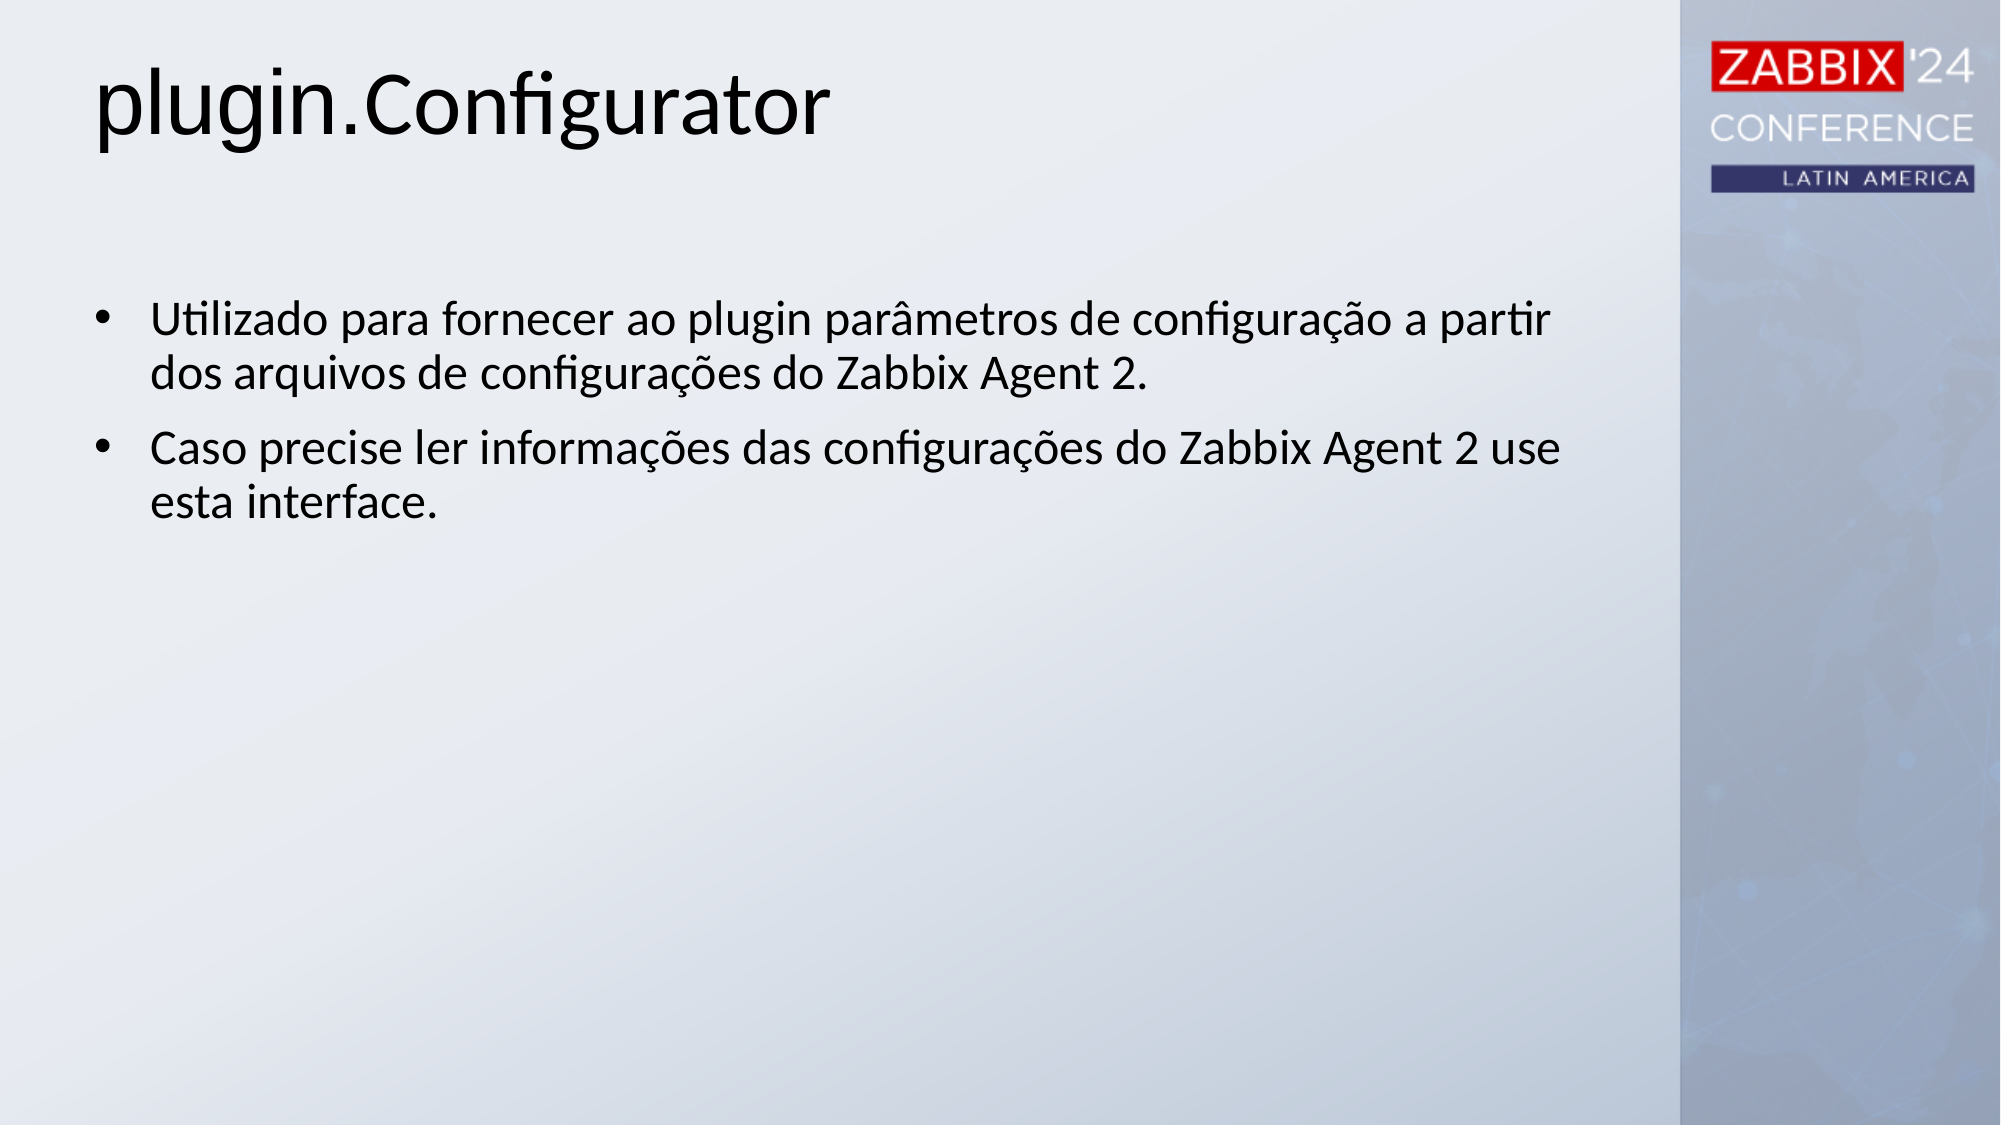

plugin.Configurator
Utilizado para fornecer ao plugin parâmetros de configuração a partir dos arquivos de configurações do Zabbix Agent 2.
Caso precise ler informações das configurações do Zabbix Agent 2 use esta interface.